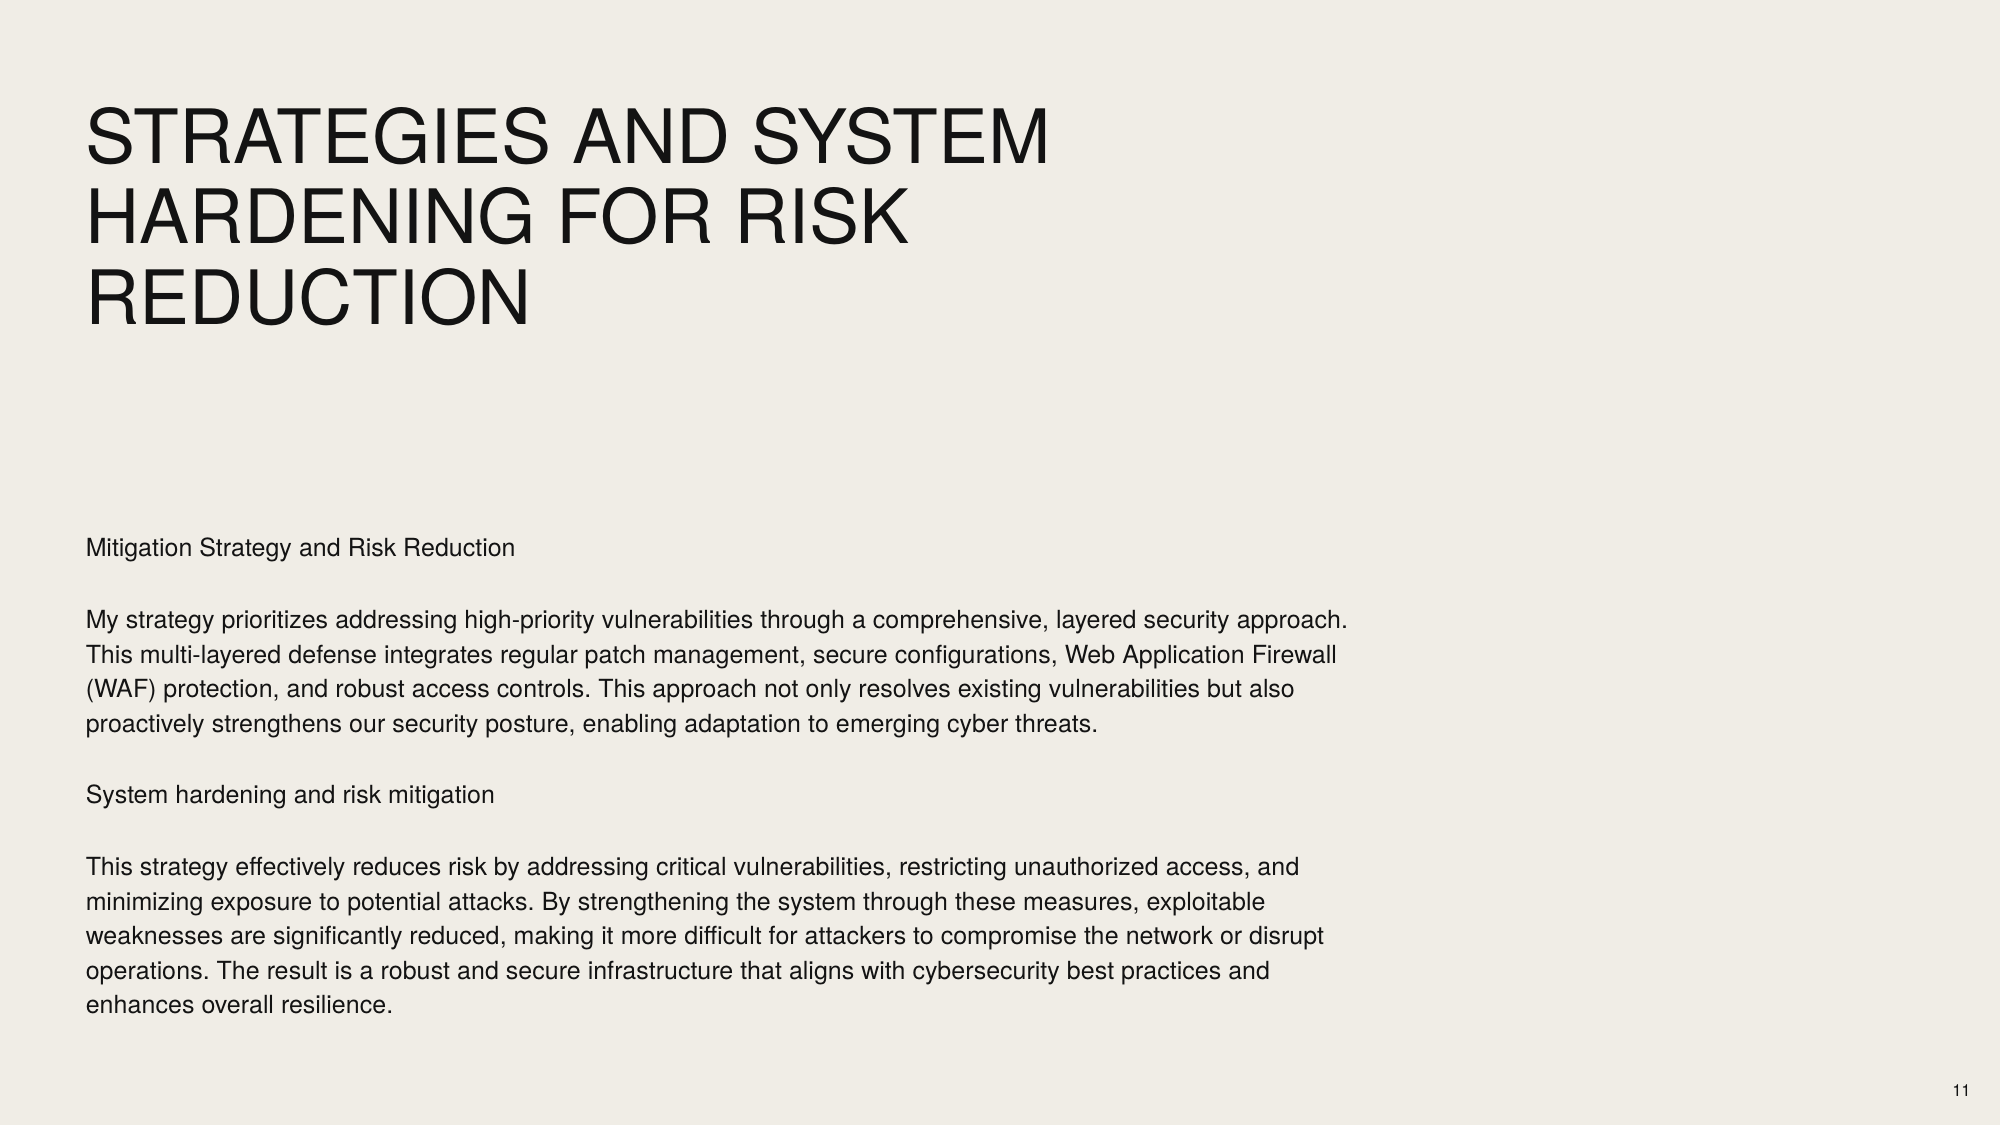

# Strategies and system hardening for risk reduction
Mitigation Strategy and Risk Reduction
My strategy prioritizes addressing high-priority vulnerabilities through a comprehensive, layered security approach. This multi-layered defense integrates regular patch management, secure configurations, Web Application Firewall (WAF) protection, and robust access controls. This approach not only resolves existing vulnerabilities but also proactively strengthens our security posture, enabling adaptation to emerging cyber threats.
System hardening and risk mitigation
This strategy effectively reduces risk by addressing critical vulnerabilities, restricting unauthorized access, and minimizing exposure to potential attacks. By strengthening the system through these measures, exploitable weaknesses are significantly reduced, making it more difficult for attackers to compromise the network or disrupt operations. The result is a robust and secure infrastructure that aligns with cybersecurity best practices and enhances overall resilience.
11